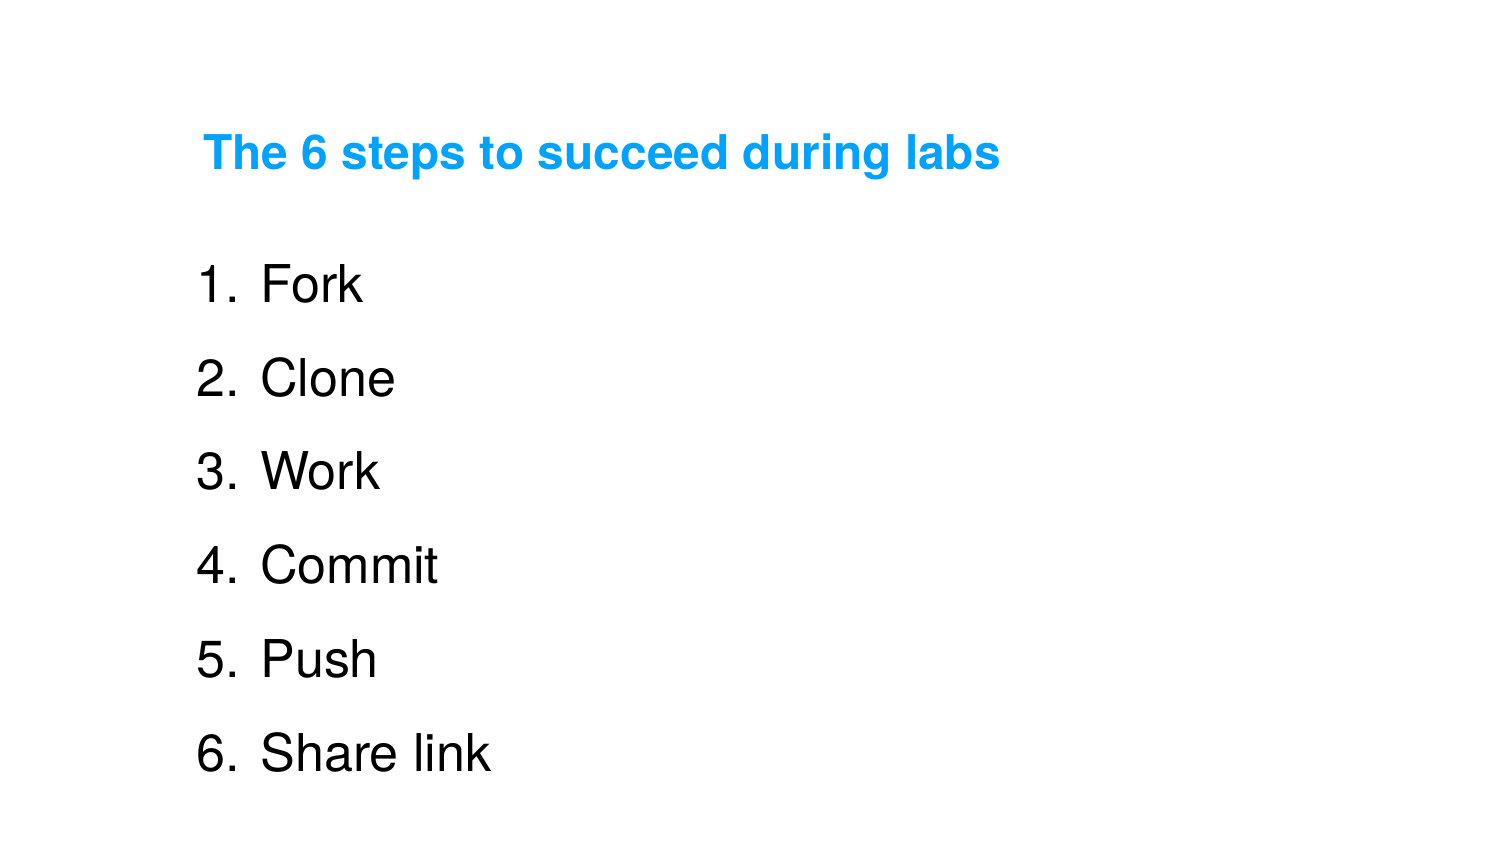

The 6 steps to succeed during labs
Fork
Clone
Work
Commit
Push
Share link